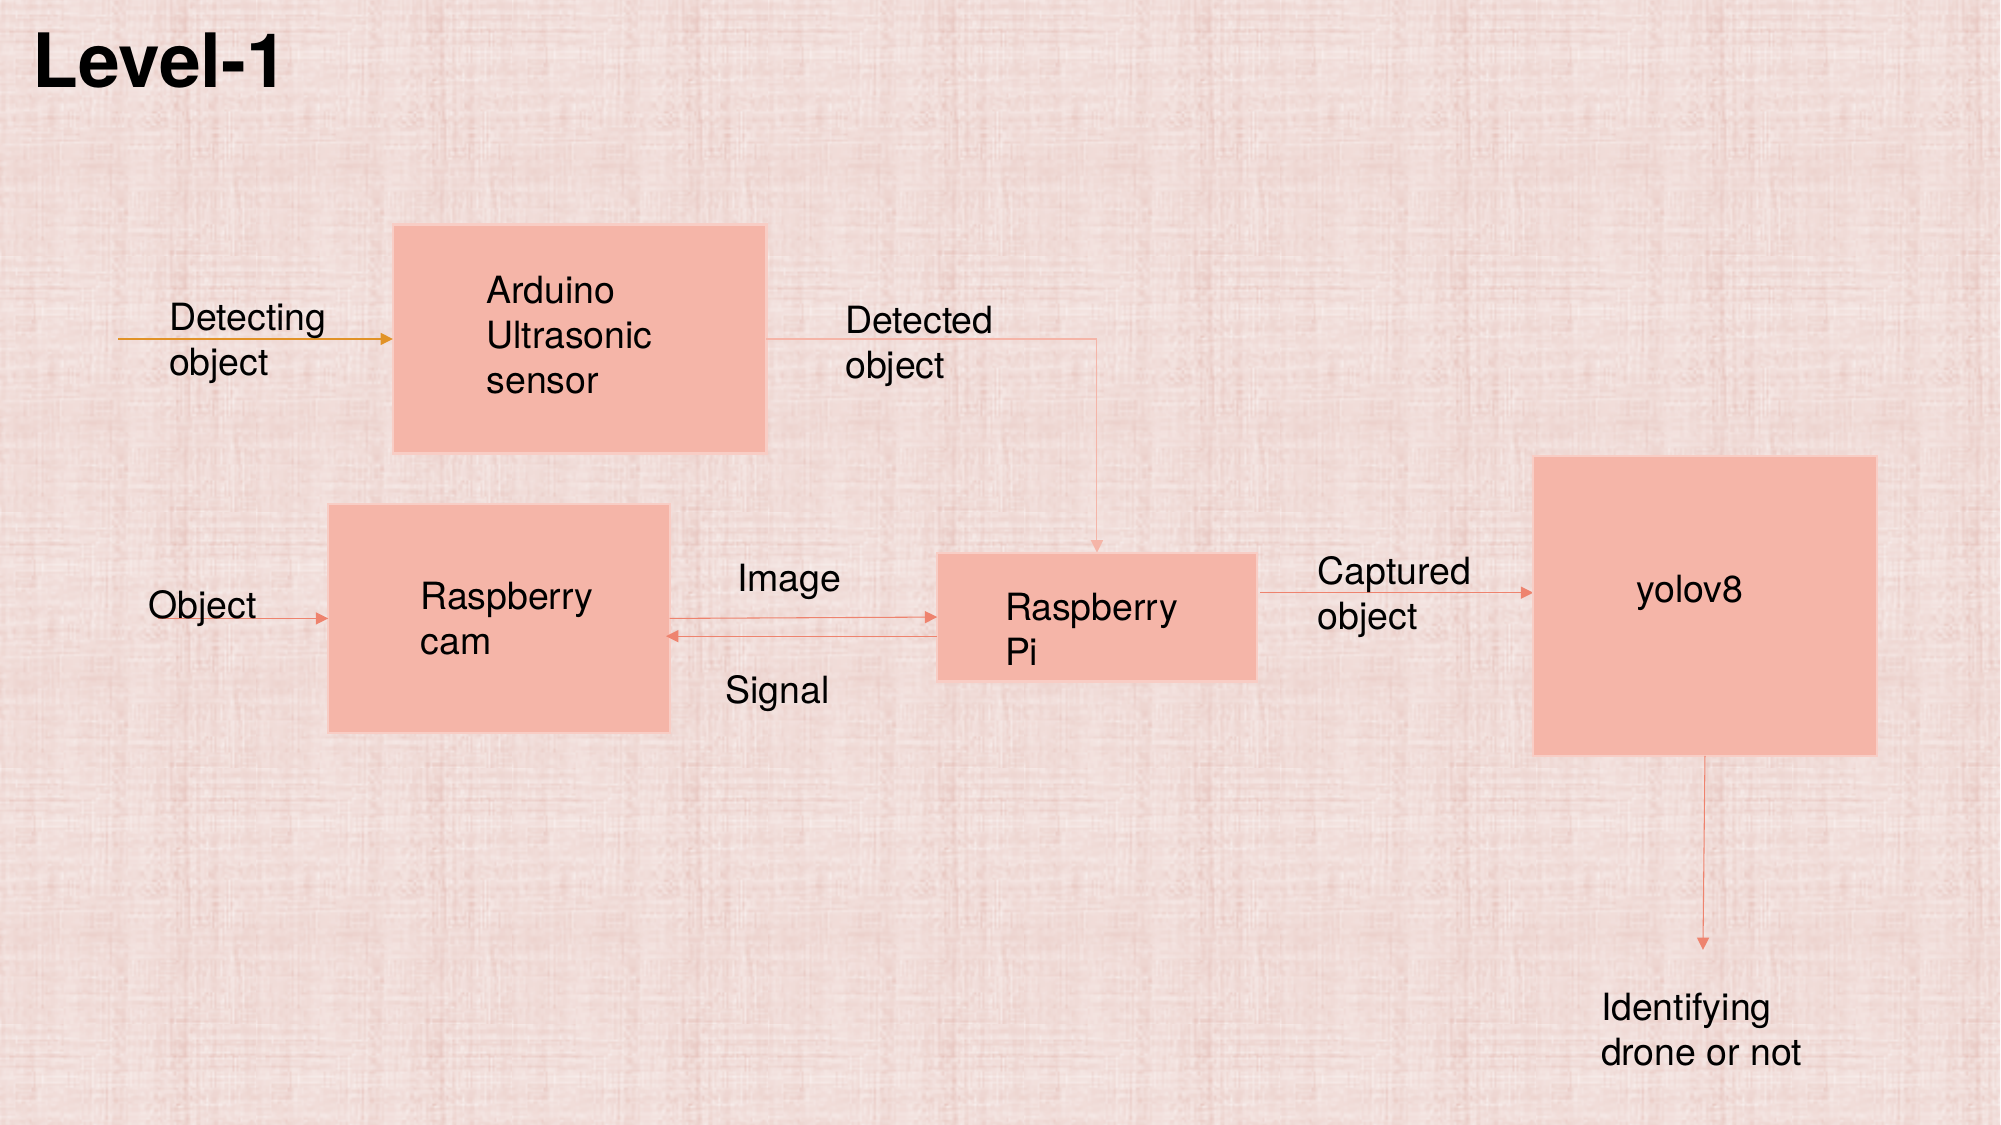

# Level-1

Arduino
Ultrasonic sensor
Detecting object
Detected object

Captured
object
 Image

yolov8
Raspberry cam
Object

Raspberry Pi
Signal
Identifying drone or not